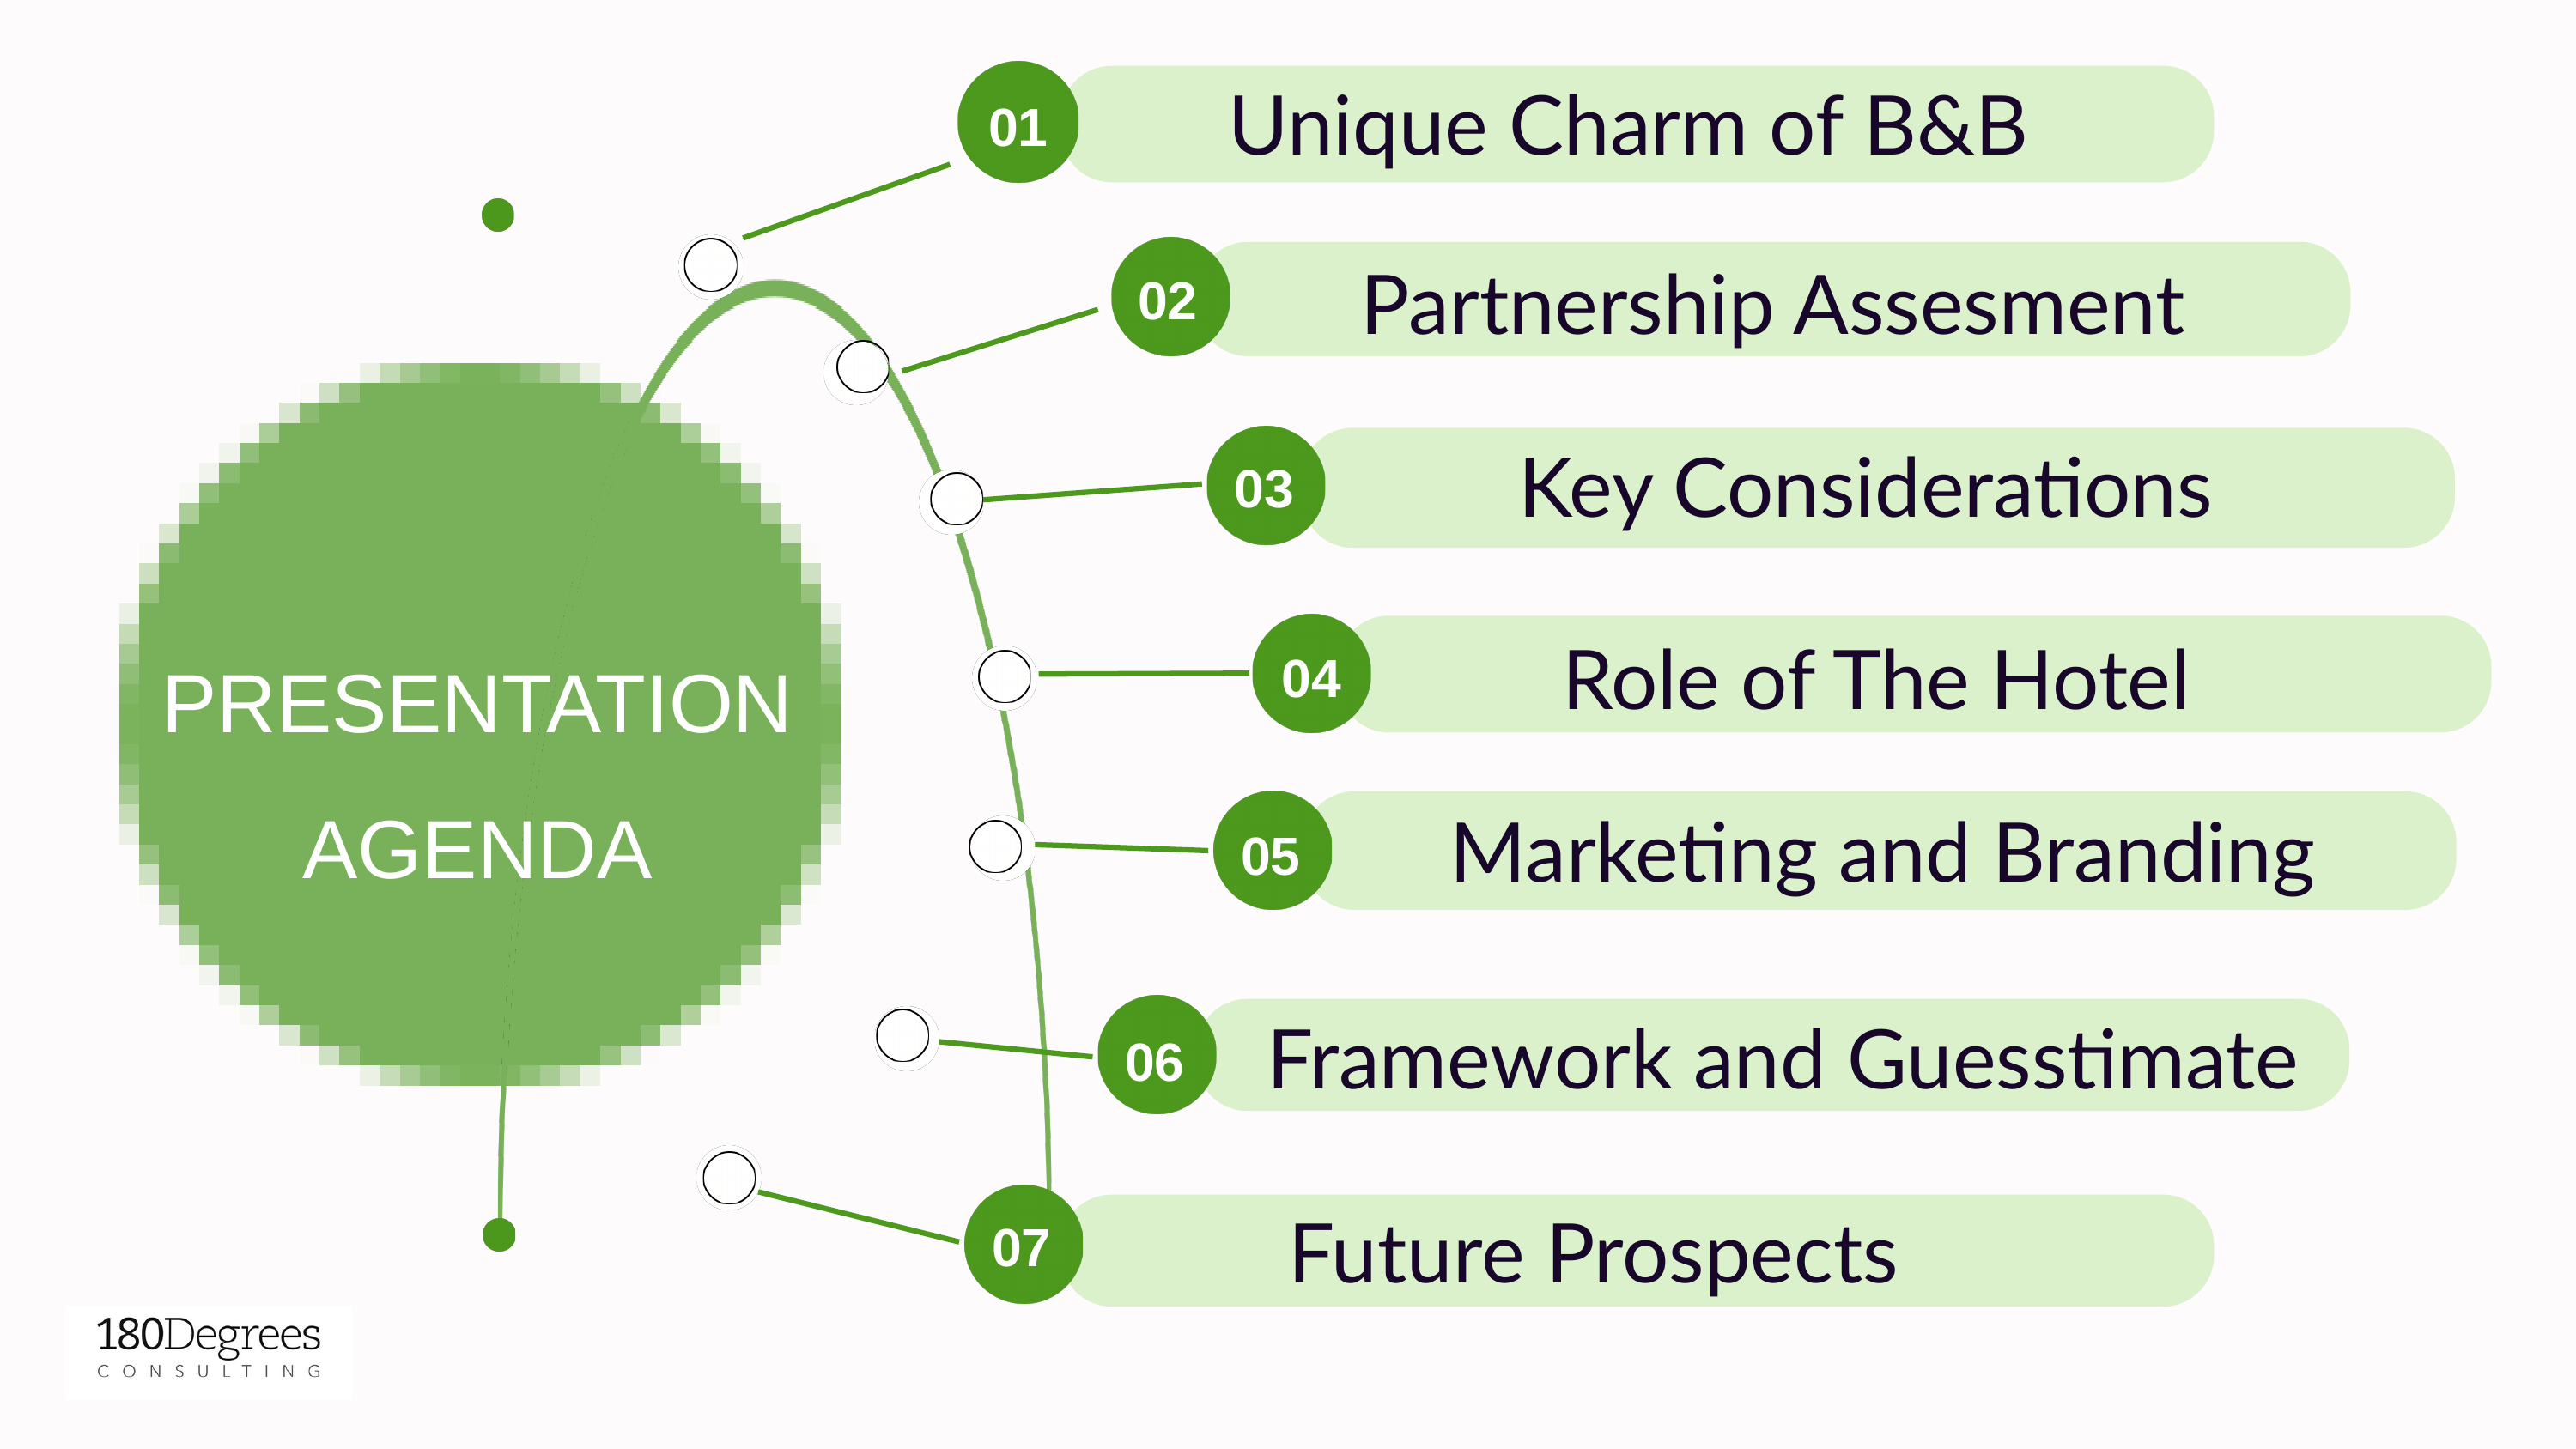

Unique Charm of B&B

01

Partnership Assesment

02

Key Considerations

03

PRESENTATION
AGENDA
Role of The Hotel

04

Marketing and Branding

05

Framework and Guesstimate

06

Future Prospects

07